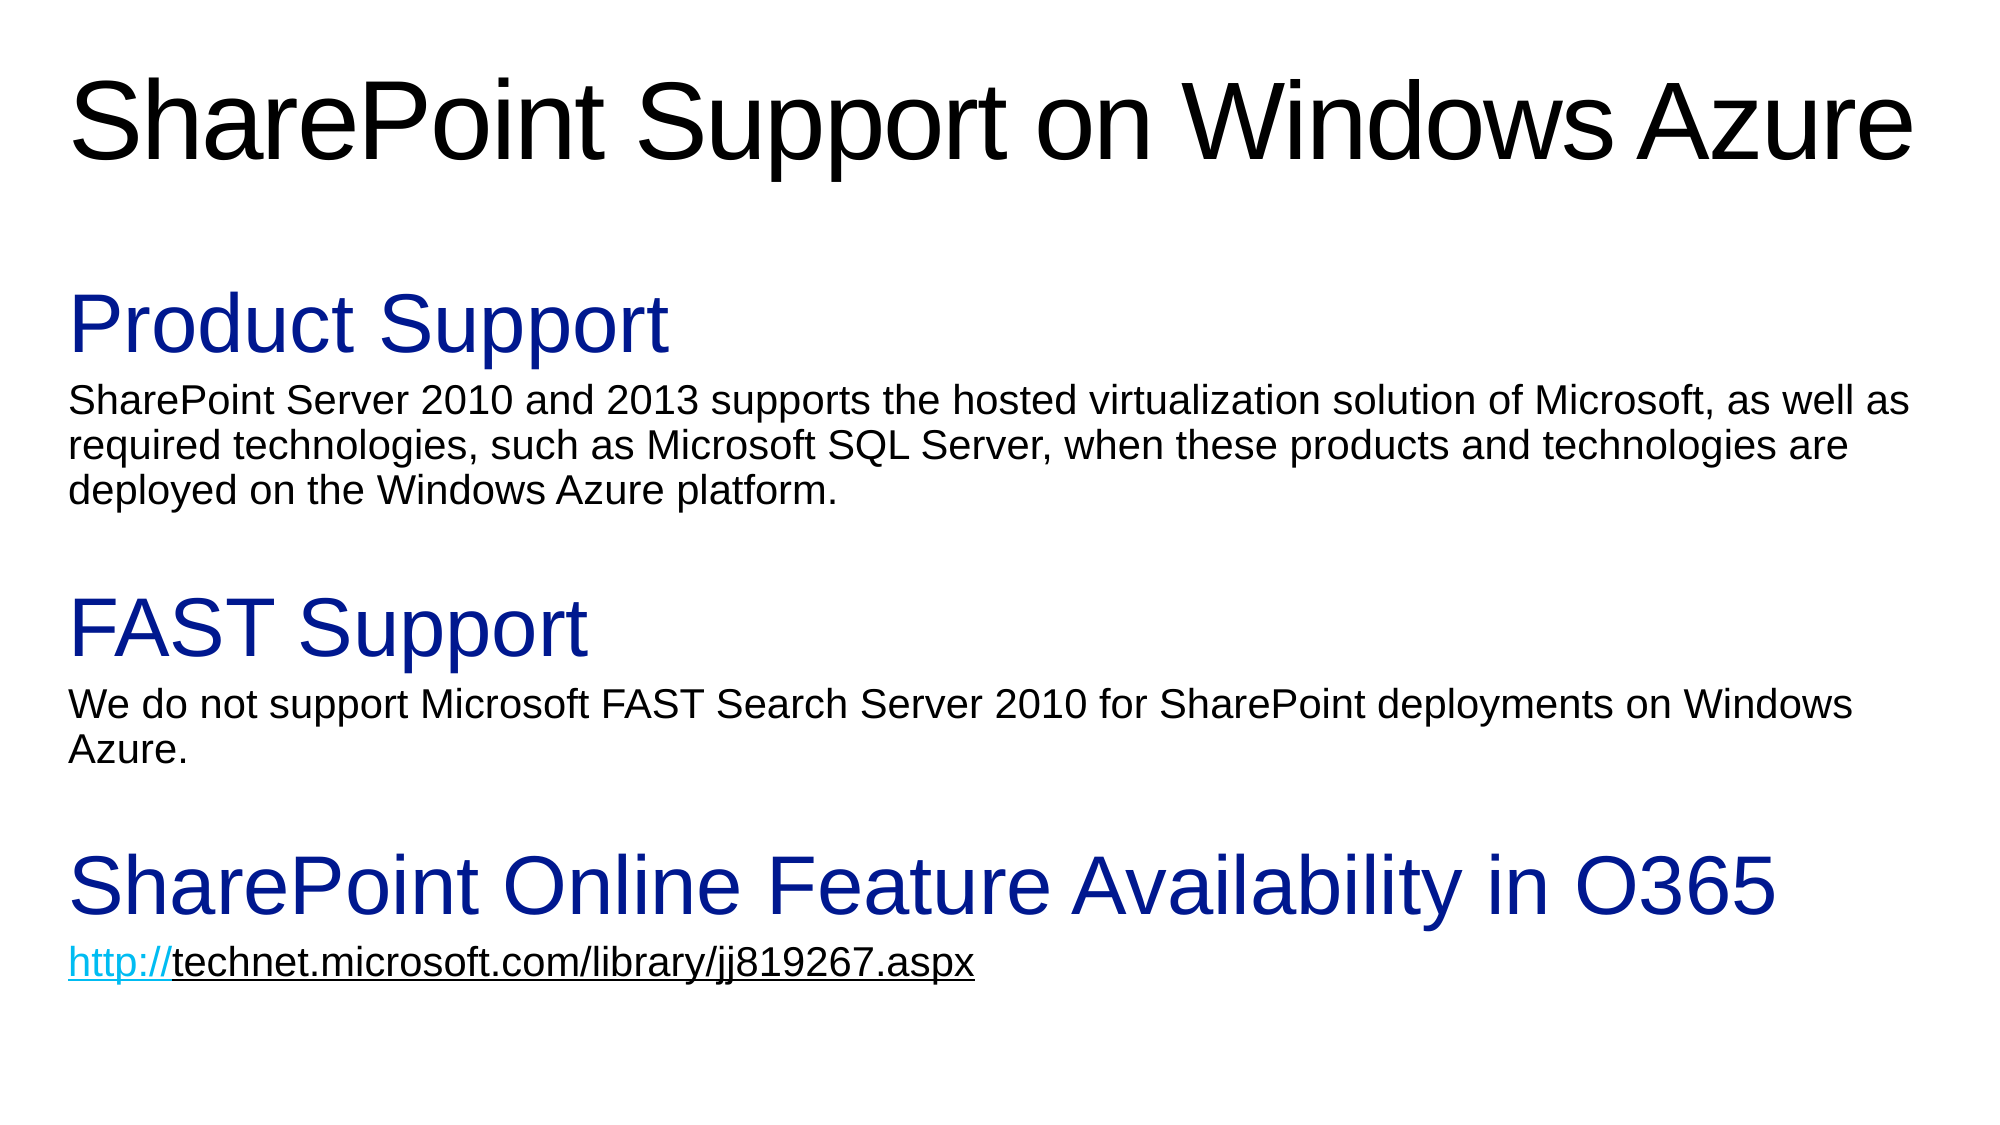

# SharePoint Support on Windows Azure
Product Support
SharePoint Server 2010 and 2013 supports the hosted virtualization solution of Microsoft, as well as required technologies, such as Microsoft SQL Server, when these products and technologies are deployed on the Windows Azure platform.

FAST Support
We do not support Microsoft FAST Search Server 2010 for SharePoint deployments on Windows Azure.

SharePoint Online Feature Availability in O365
http://technet.microsoft.com/library/jj819267.aspx